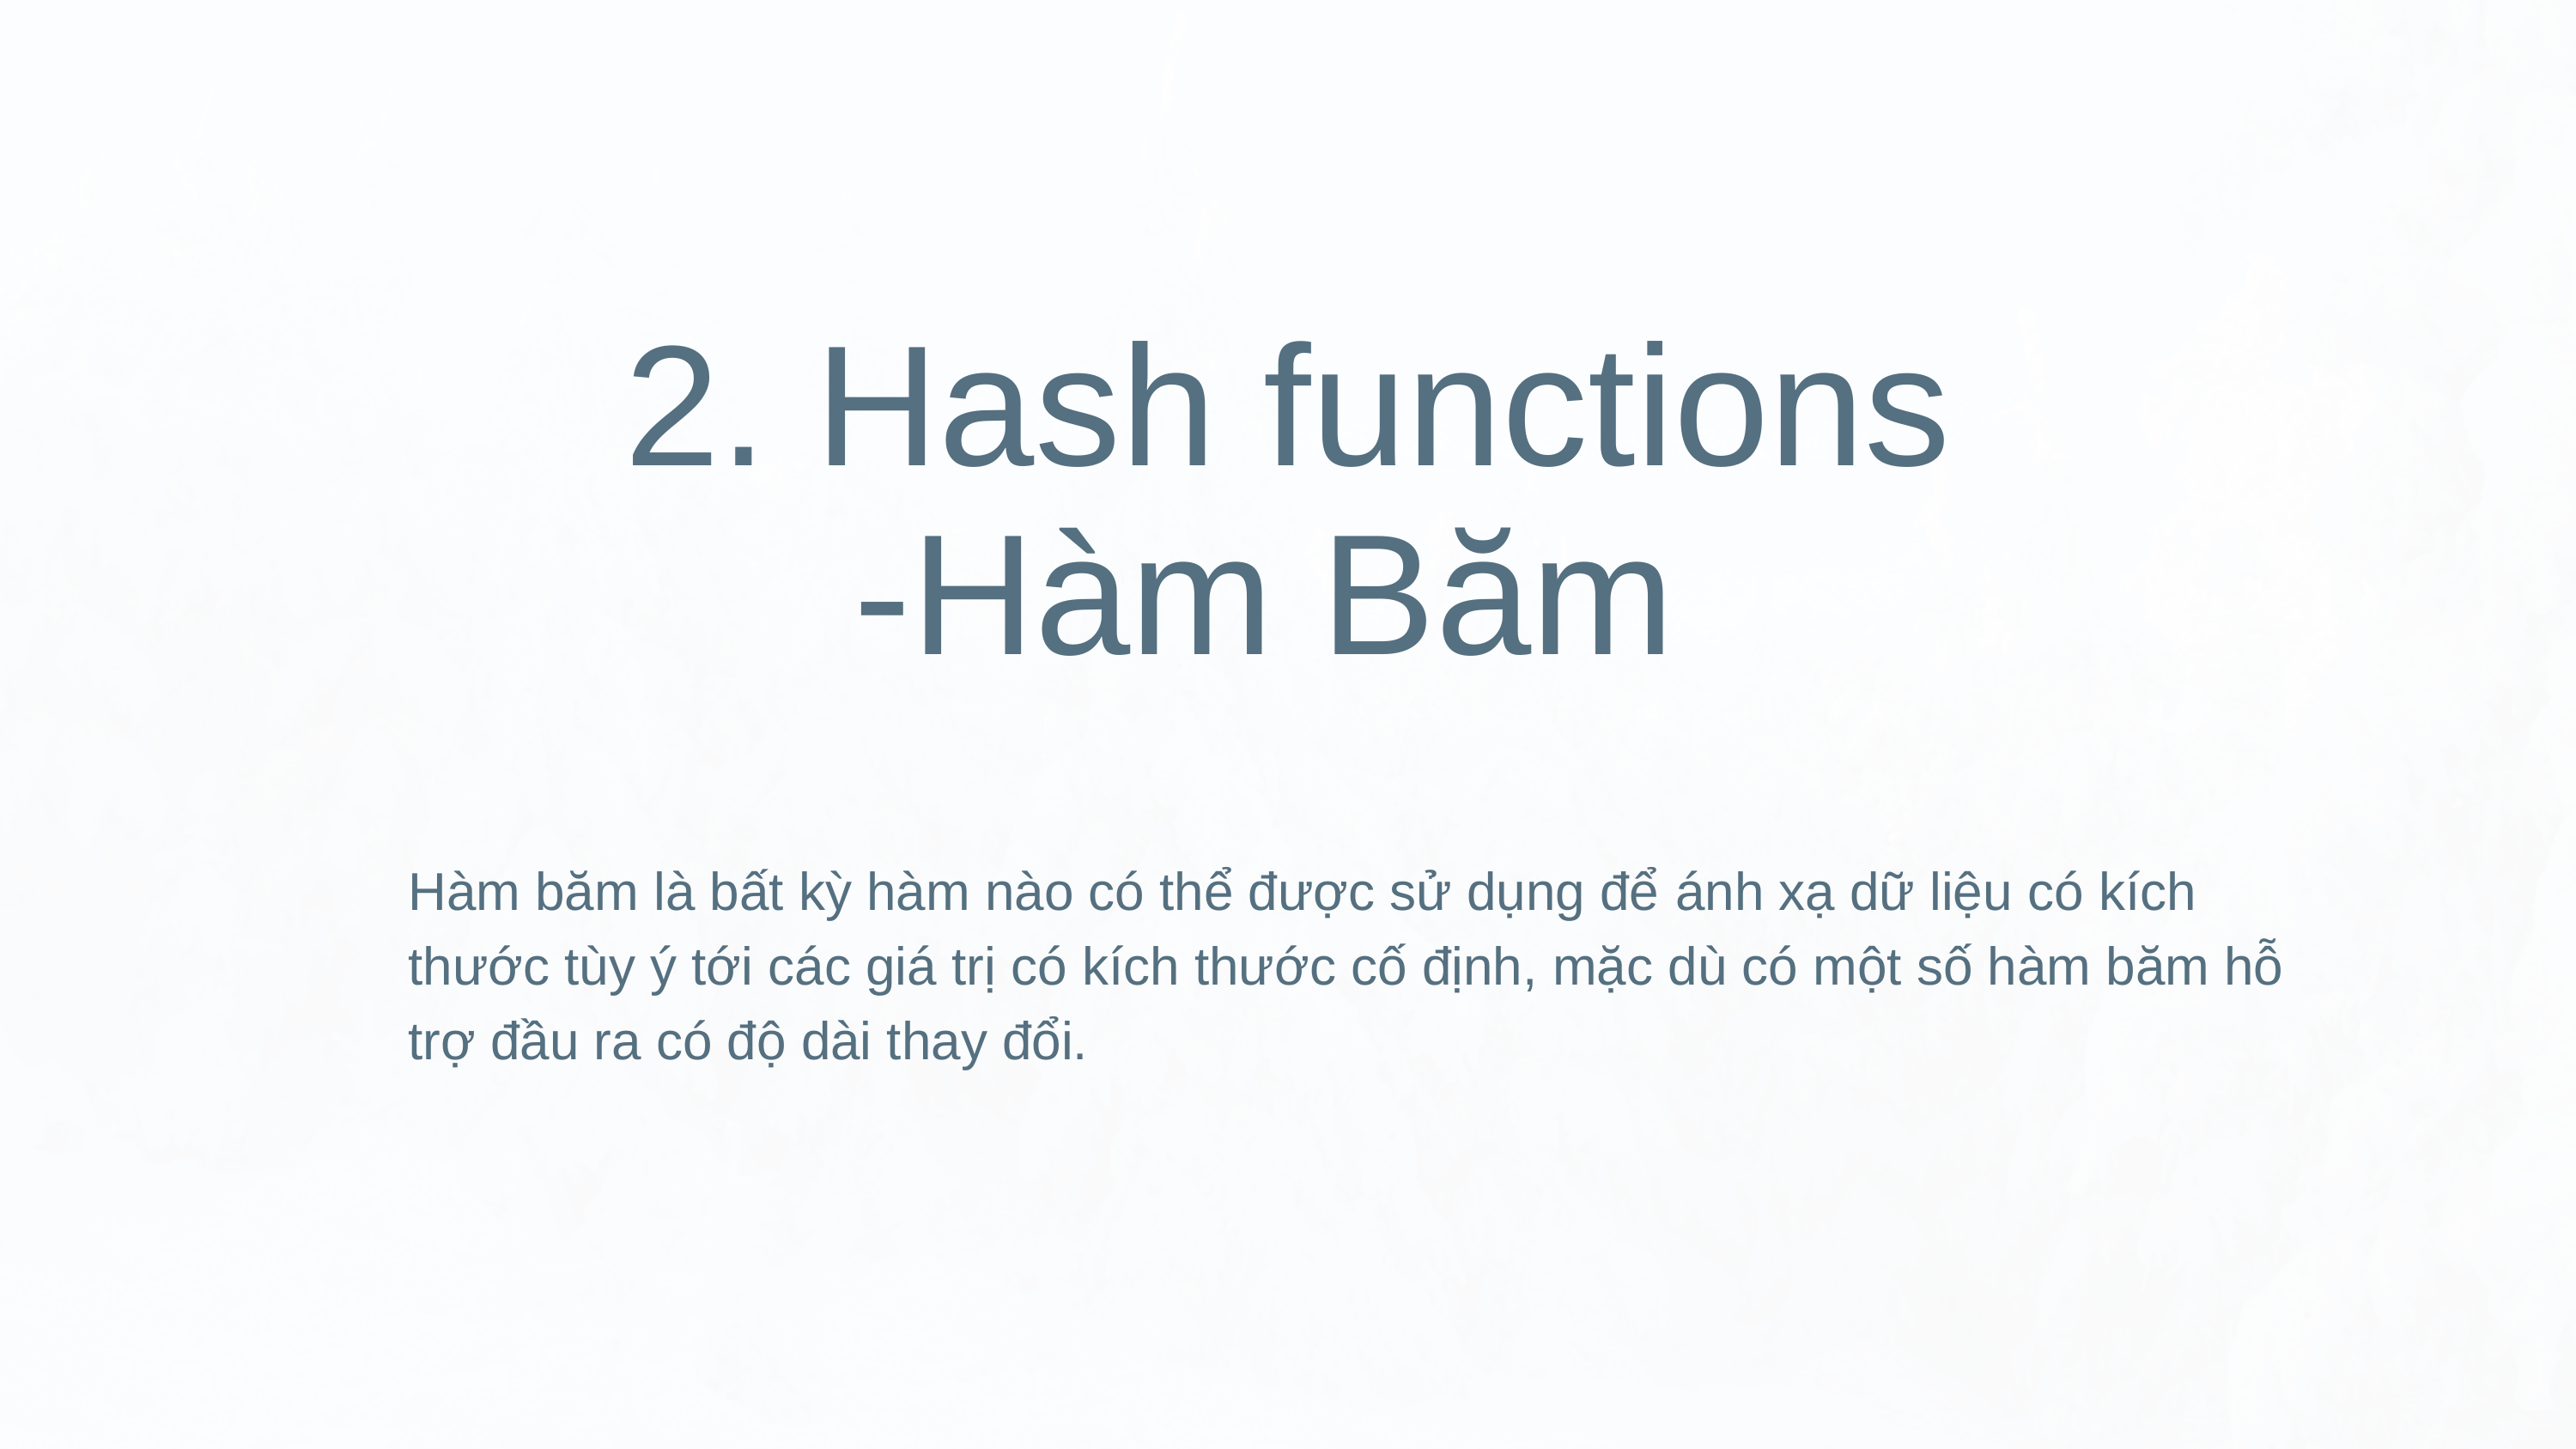

2. Hash functions
-Hàm Băm
Hàm băm là bất kỳ hàm nào có thể được sử dụng để ánh xạ dữ liệu có kích thước tùy ý tới các giá trị có kích thước cố định, mặc dù có một số hàm băm hỗ trợ đầu ra có độ dài thay đổi.